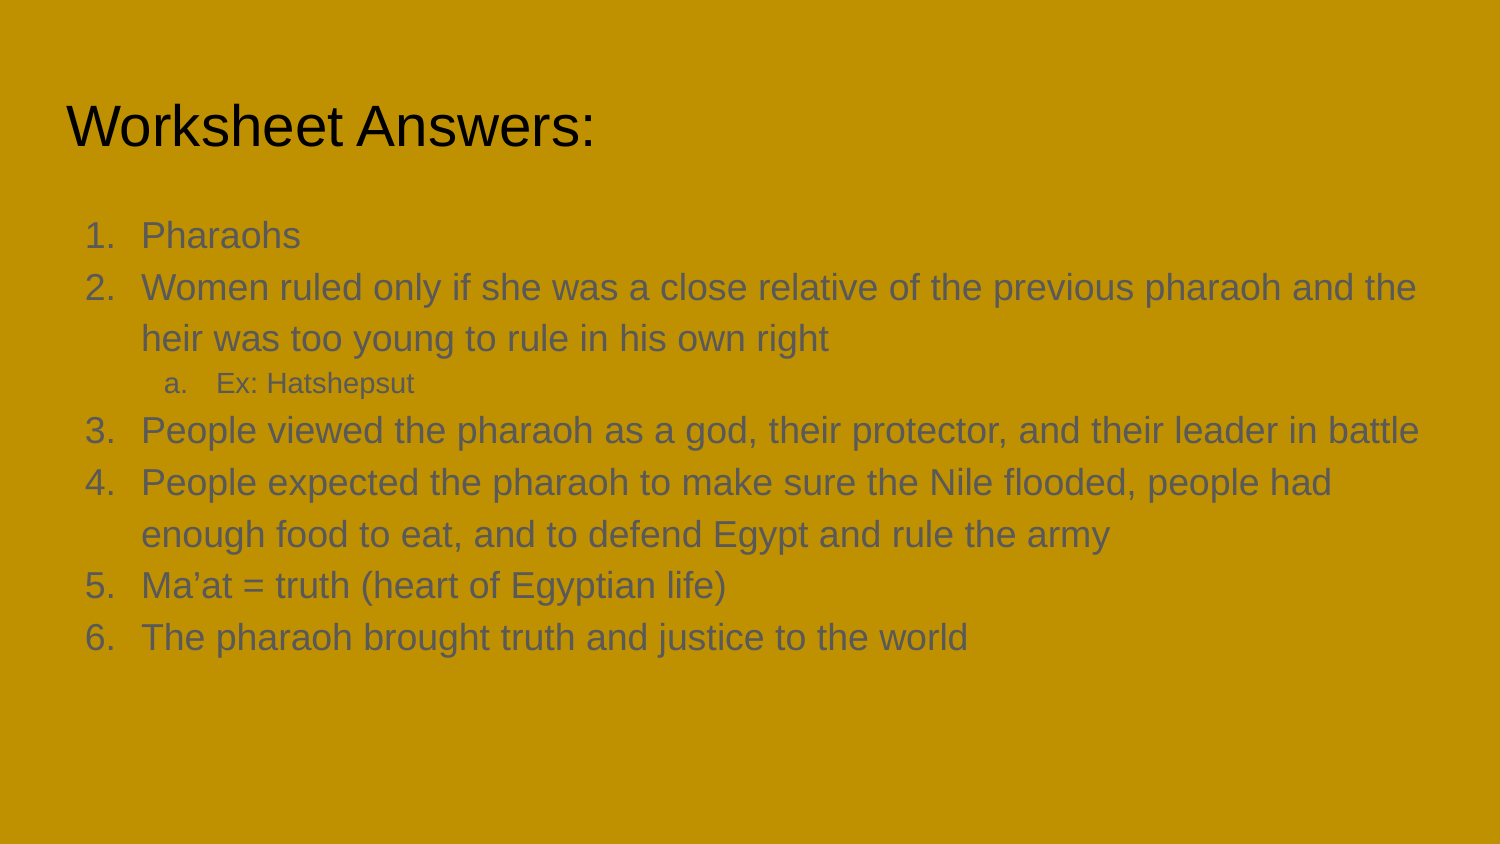

# Worksheet Answers:
Pharaohs
Women ruled only if she was a close relative of the previous pharaoh and the heir was too young to rule in his own right
Ex: Hatshepsut
People viewed the pharaoh as a god, their protector, and their leader in battle
People expected the pharaoh to make sure the Nile flooded, people had enough food to eat, and to defend Egypt and rule the army
Ma’at = truth (heart of Egyptian life)
The pharaoh brought truth and justice to the world